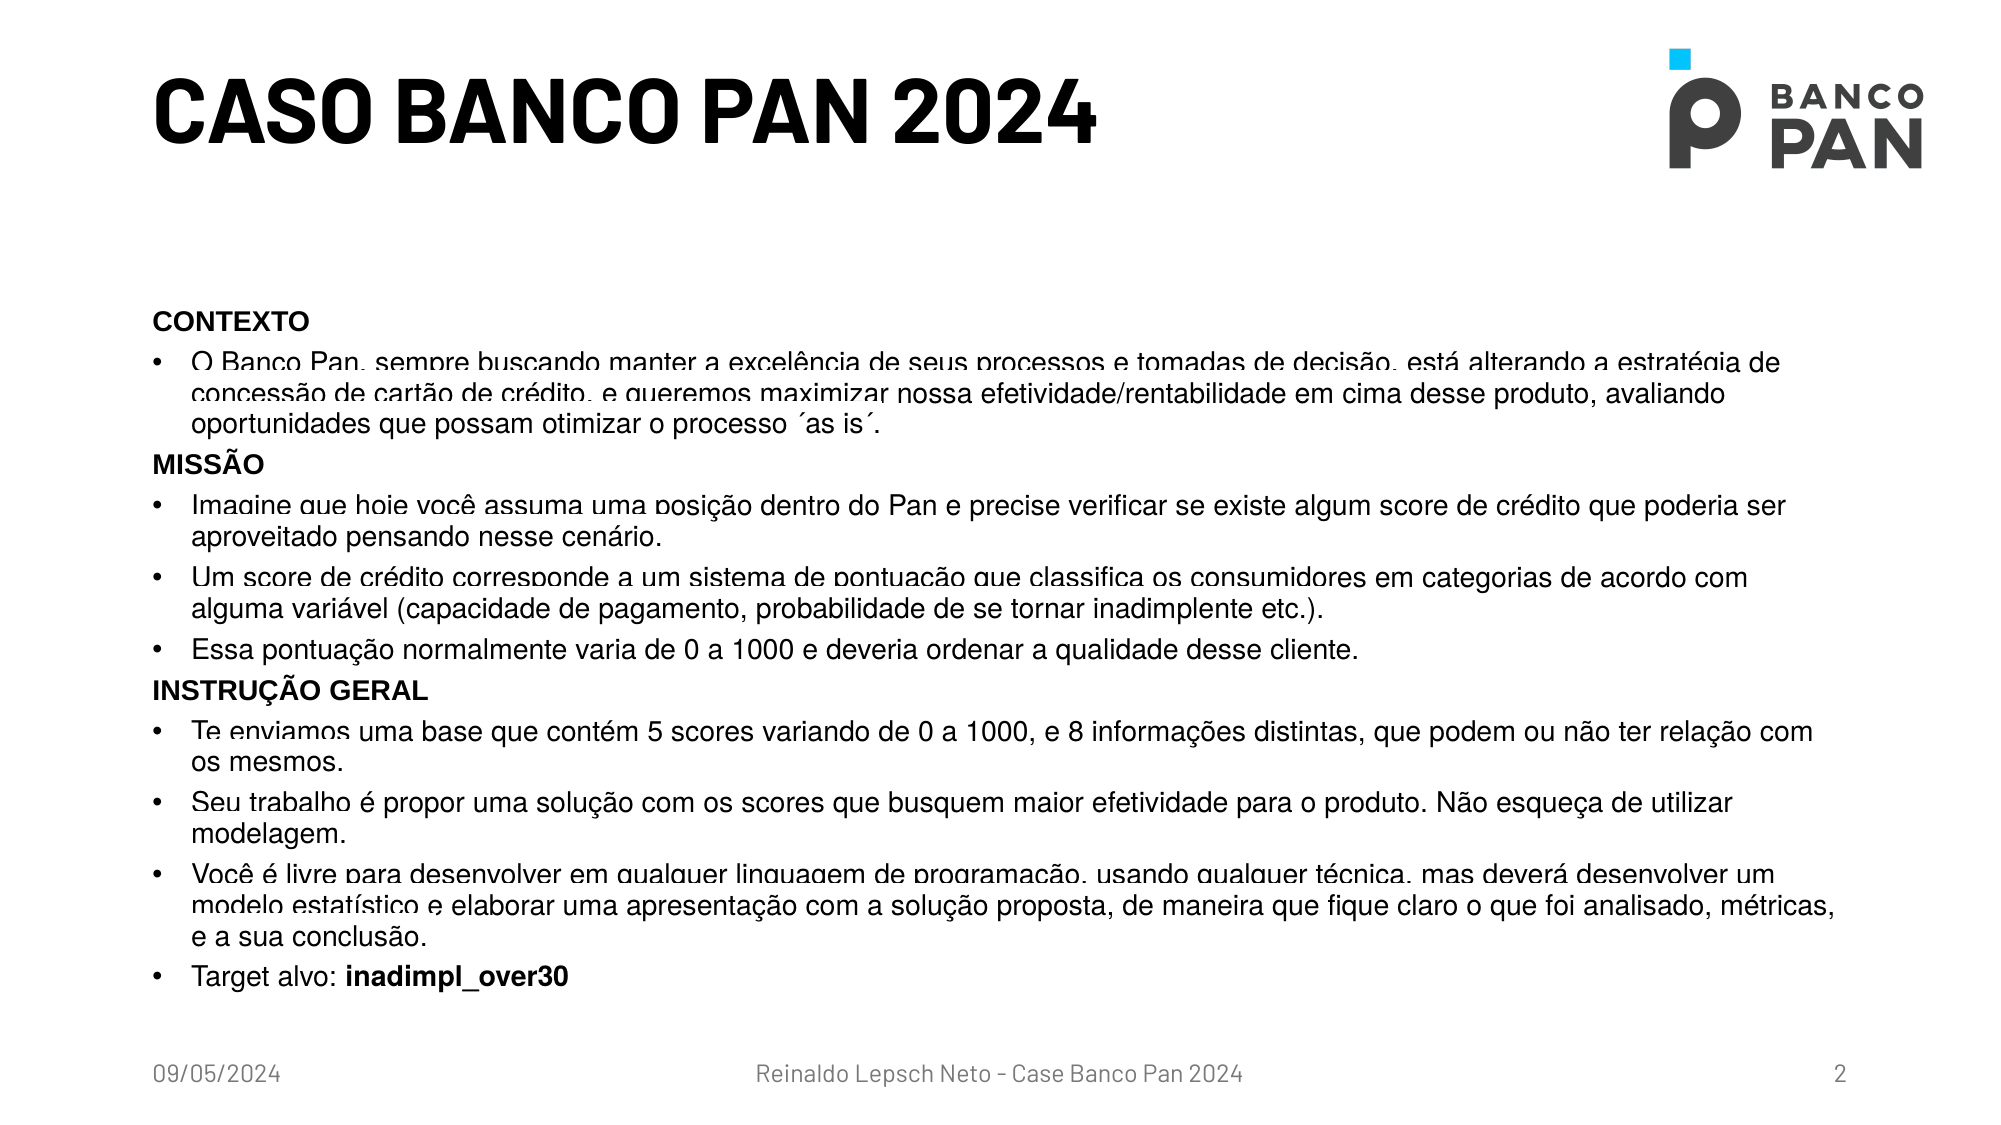

# CASO BANCO PAN 2024
CONTEXTO
O Banco Pan, sempre buscando manter a excelência de seus processos e tomadas de decisão, está alterando a estratégia de concessão de cartão de crédito, e queremos maximizar nossa efetividade/rentabilidade em cima desse produto, avaliando oportunidades que possam otimizar o processo ´as is´.
MISSÃO
Imagine que hoje você assuma uma posição dentro do Pan e precise verificar se existe algum score de crédito que poderia ser aproveitado pensando nesse cenário.
Um score de crédito corresponde a um sistema de pontuação que classifica os consumidores em categorias de acordo com alguma variável (capacidade de pagamento, probabilidade de se tornar inadimplente etc.).
Essa pontuação normalmente varia de 0 a 1000 e deveria ordenar a qualidade desse cliente.
INSTRUÇÃO GERAL
Te enviamos uma base que contém 5 scores variando de 0 a 1000, e 8 informações distintas, que podem ou não ter relação com os mesmos.
Seu trabalho é propor uma solução com os scores que busquem maior efetividade para o produto. Não esqueça de utilizar modelagem.
Você é livre para desenvolver em qualquer linguagem de programação, usando qualquer técnica, mas deverá desenvolver um modelo estatístico e elaborar uma apresentação com a solução proposta, de maneira que fique claro o que foi analisado, métricas, e a sua conclusão.
Target alvo: inadimpl_over30

09/05/2024
Reinaldo Lepsch Neto - Case Banco Pan 2024
2